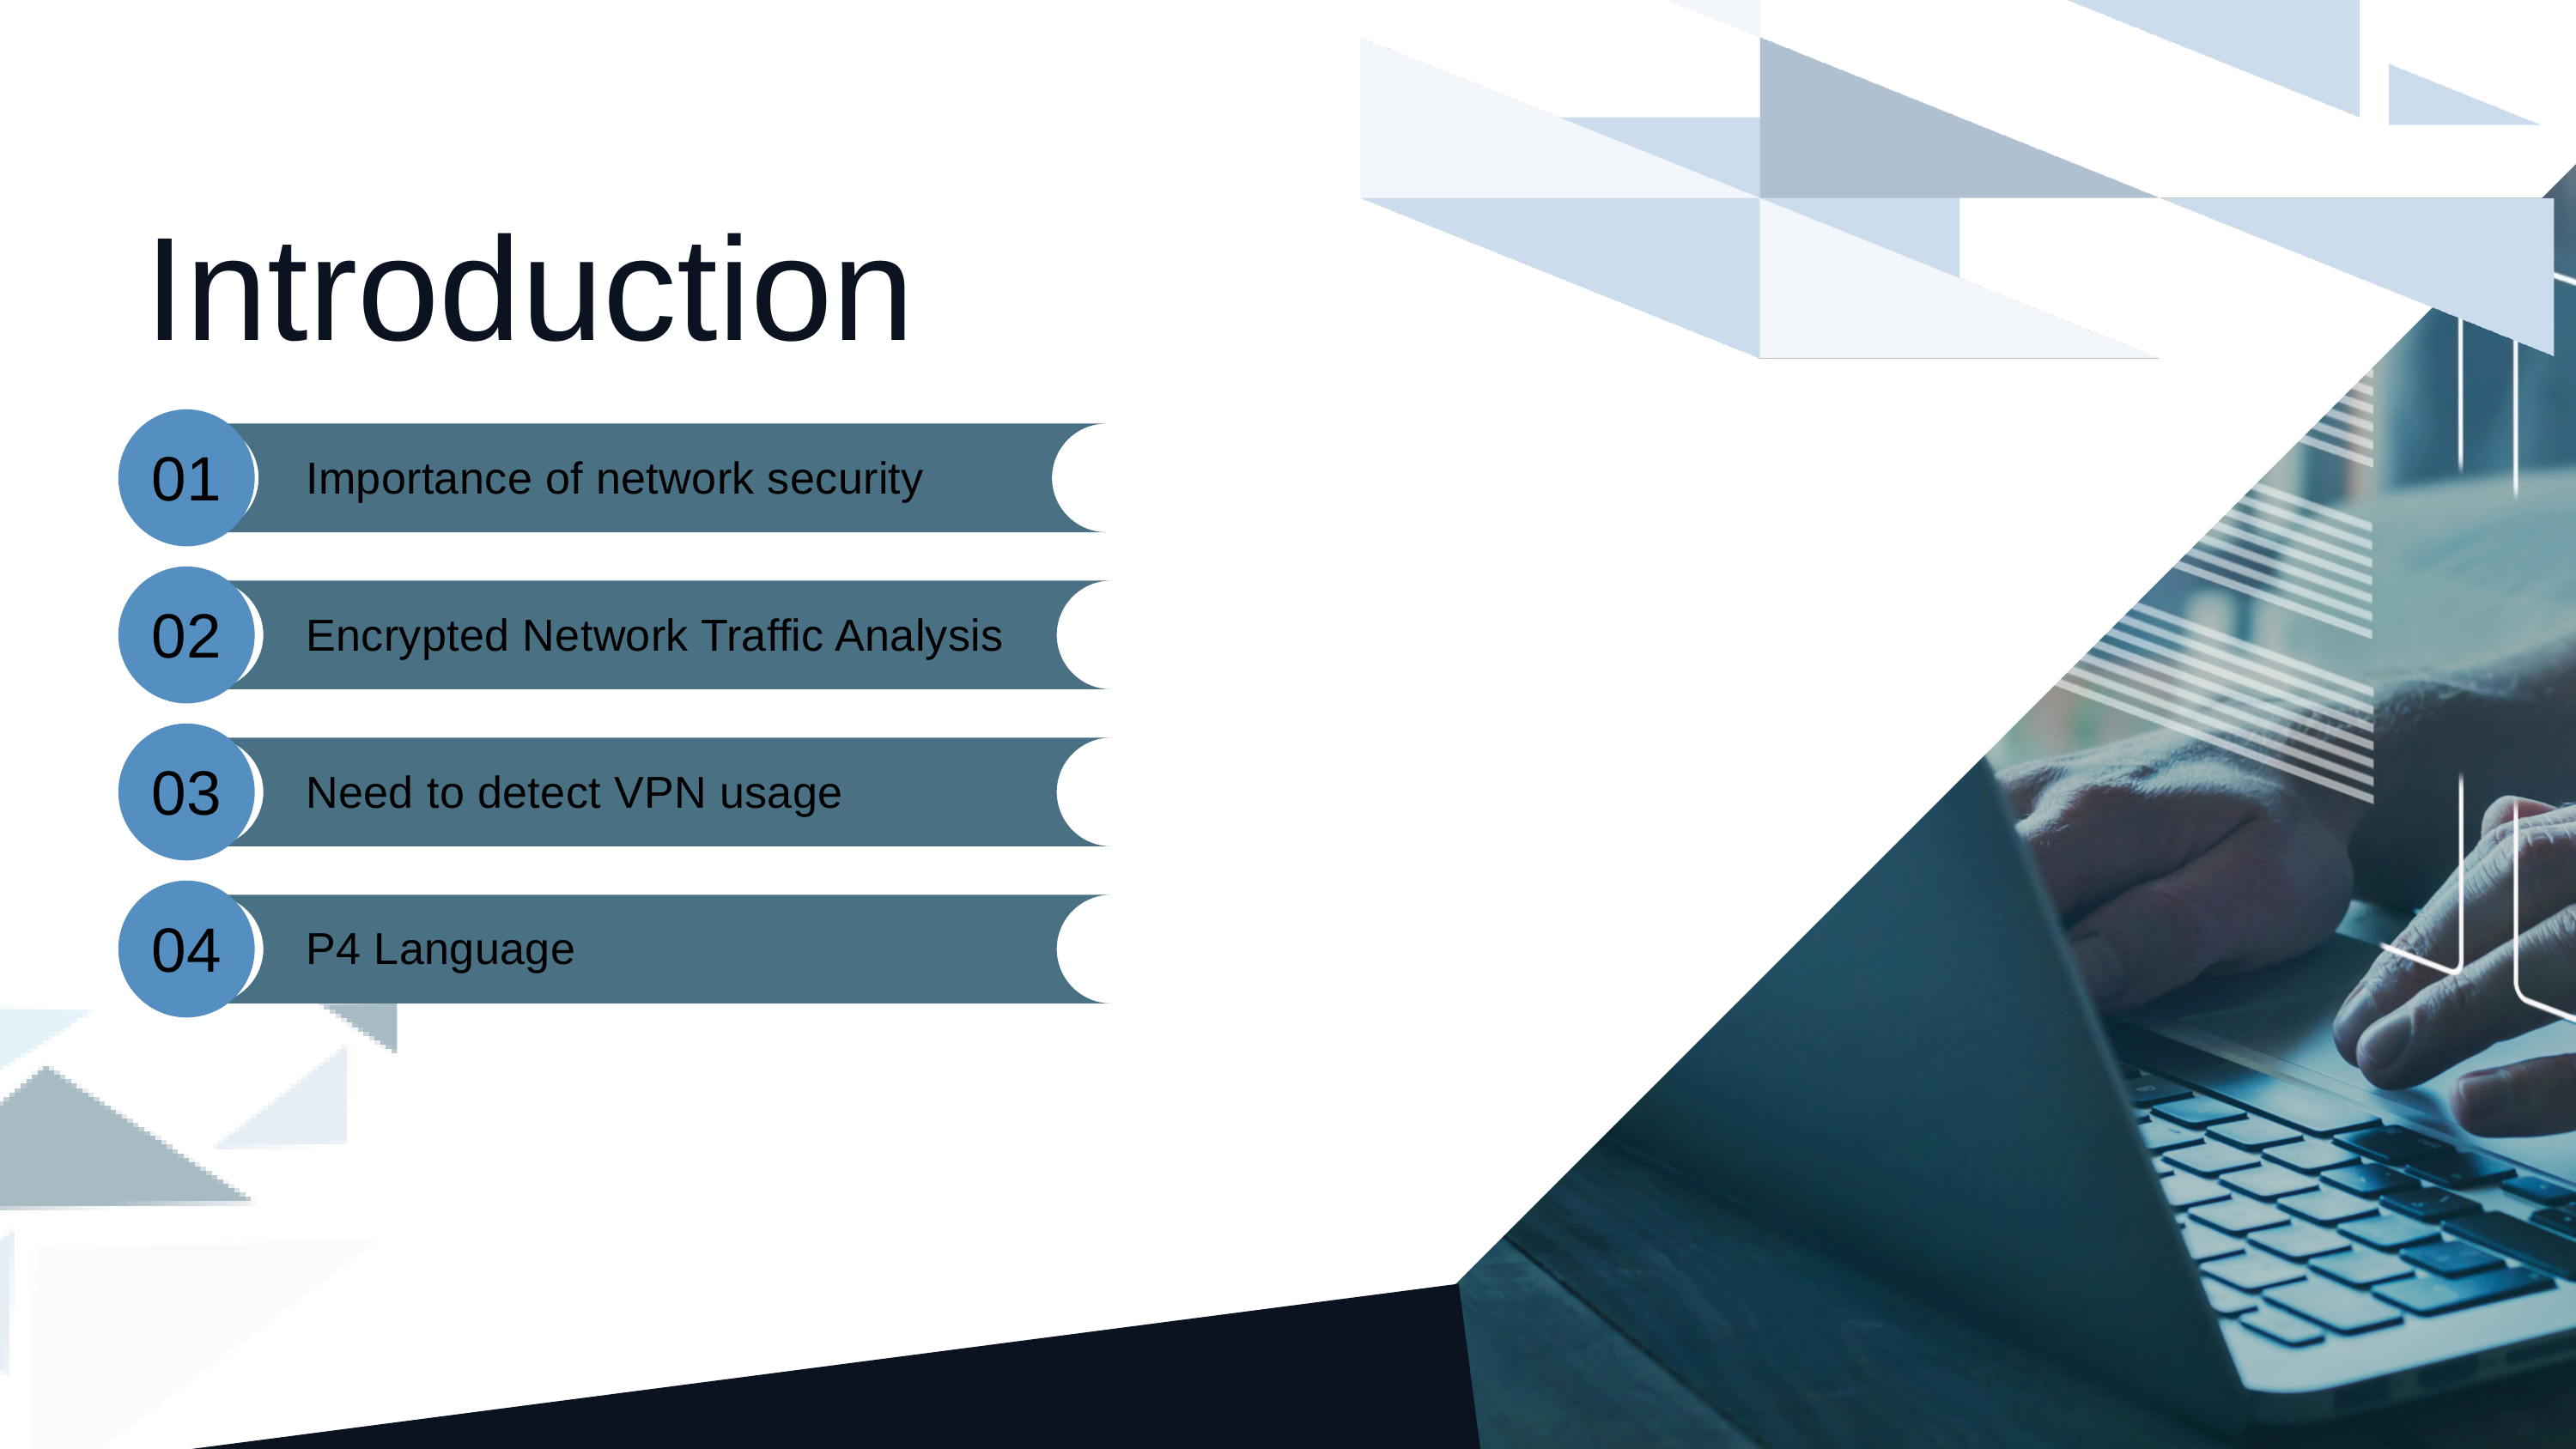

Introduction

01
Importance of network security

02
Encrypted Network Traffic Analysis

03
Need to detect VPN usage

04
P4 Language